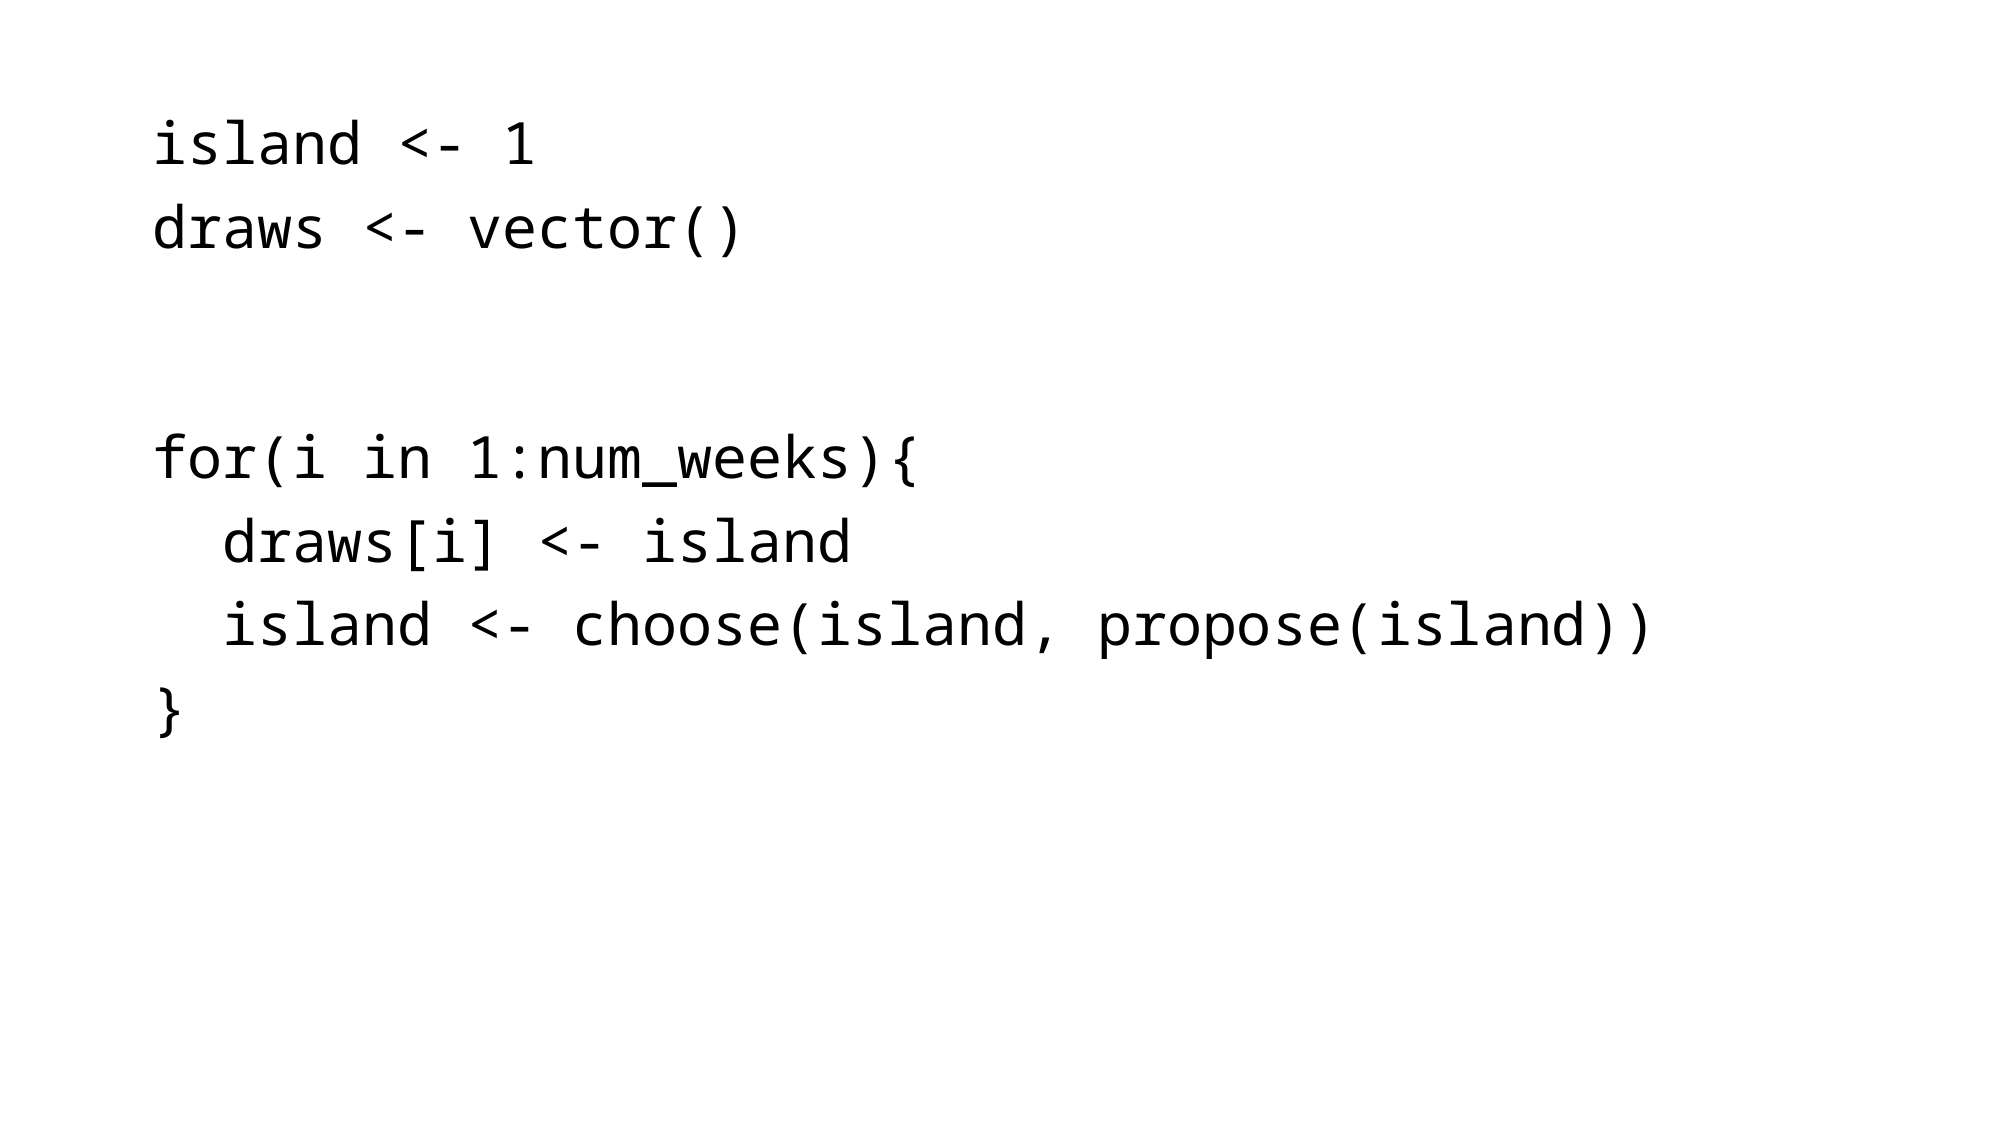

island <- 1
draws <- vector()

for(i in 1:num_weeks){
  draws[i] <- island
  island <- choose(island, propose(island))
}